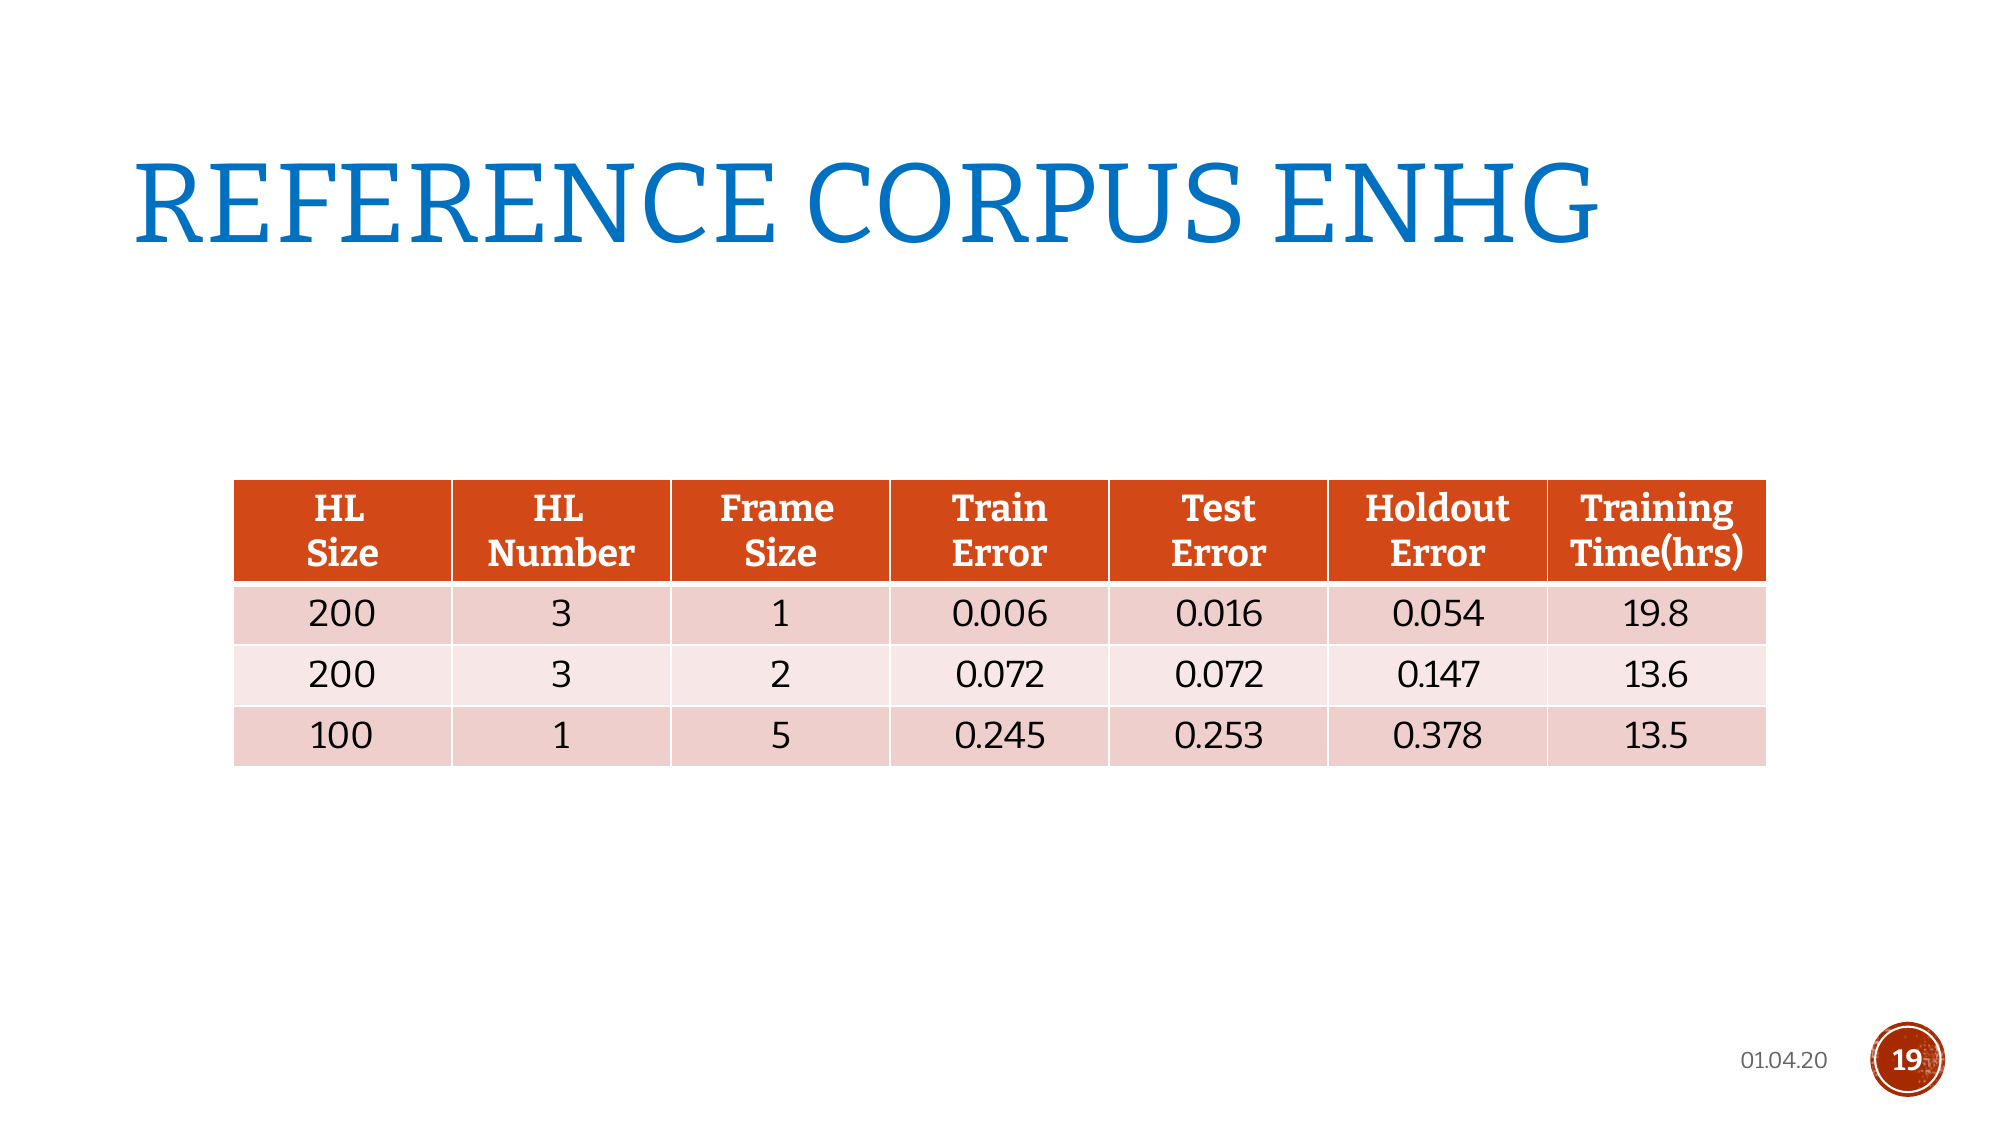

# Reference Corpus ENHG
| HL Size | HL Number | Frame Size | Train Error | Test Error | Holdout Error | Training Time(hrs) |
| --- | --- | --- | --- | --- | --- | --- |
| 200 | 3 | 1 | 0.006 | 0.016 | 0.054 | 19.8 |
| 200 | 3 | 2 | 0.072 | 0.072 | 0.147 | 13.6 |
| 100 | 1 | 5 | 0.245 | 0.253 | 0.378 | 13.5 |
01.04.20
19